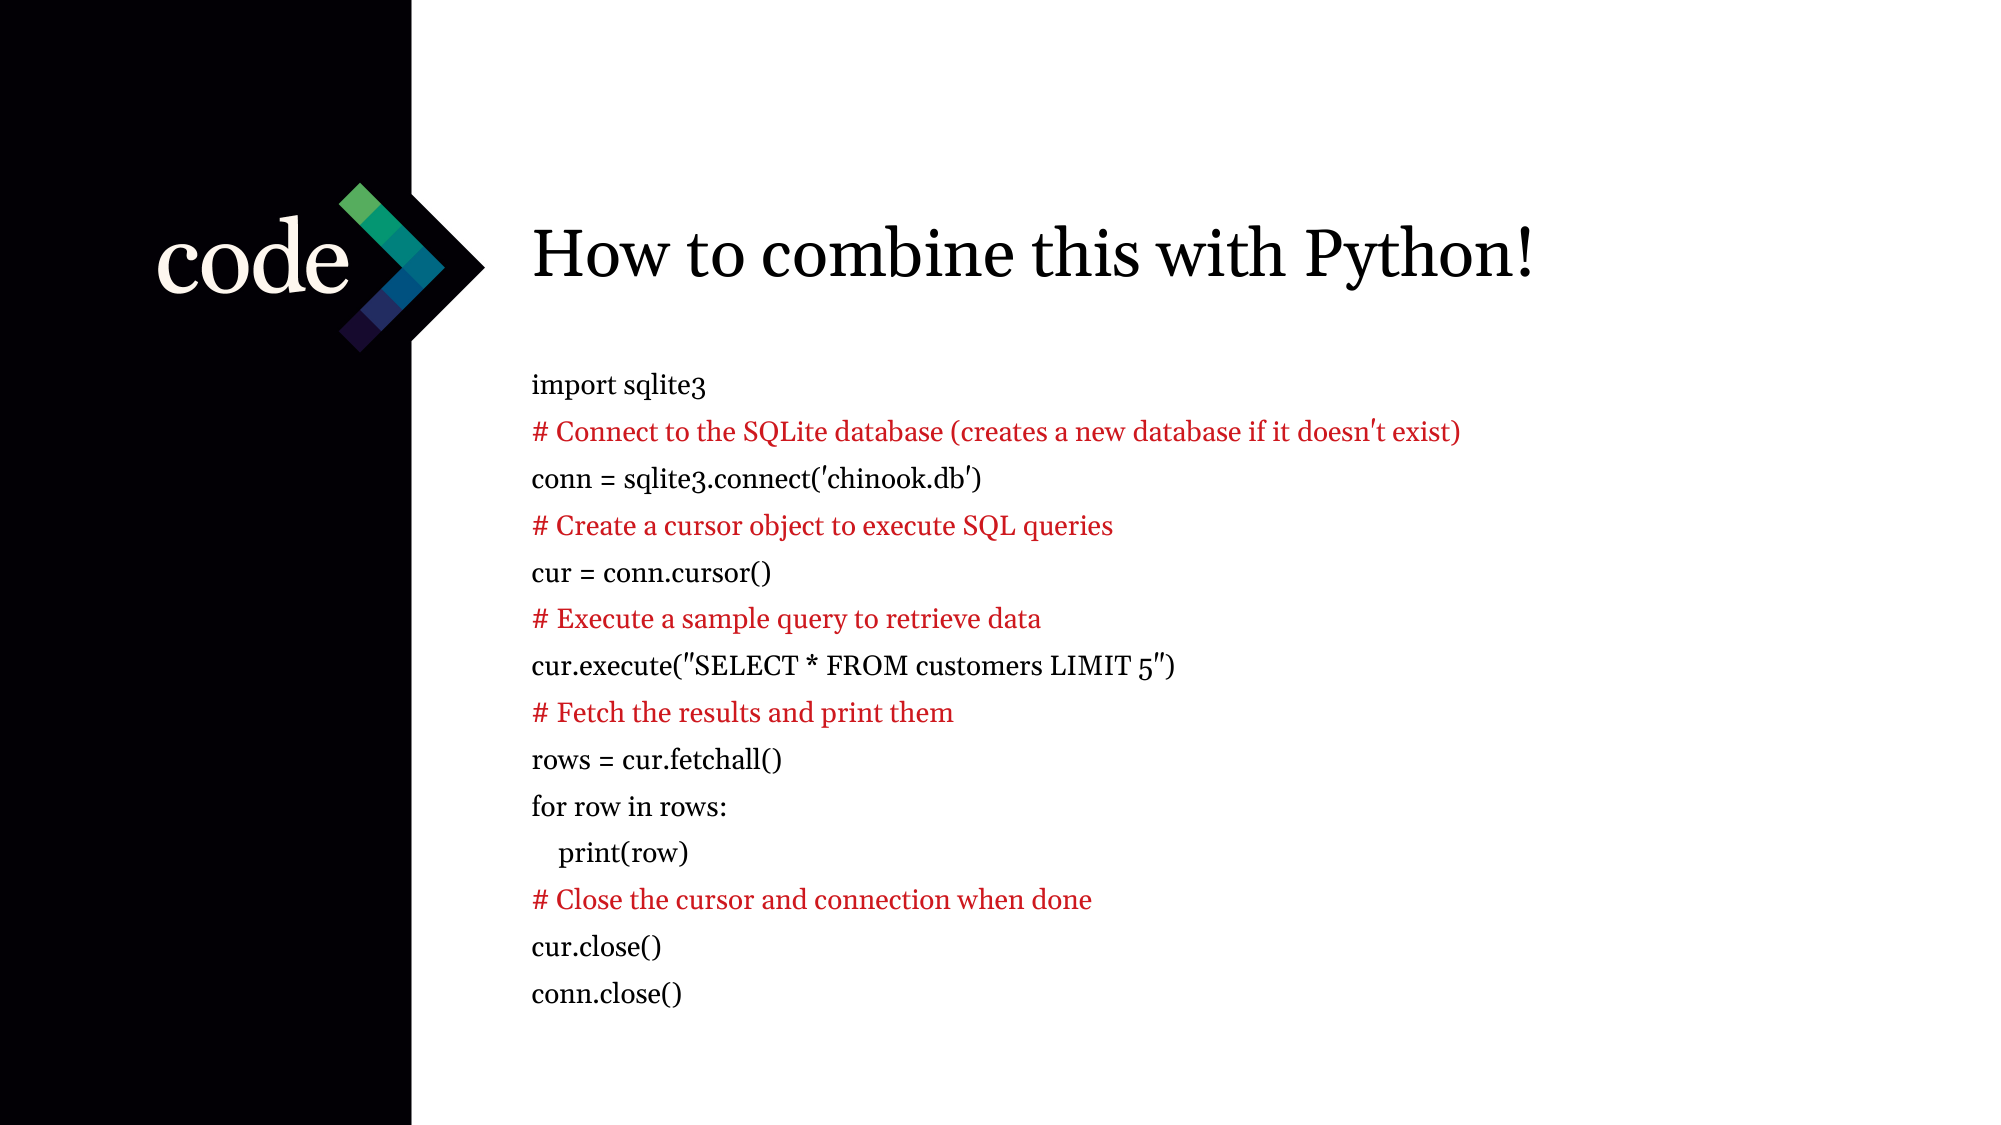

How to combine this with Python!

import sqlite3
# Connect to the SQLite database (creates a new database if it doesn't exist)
conn = sqlite3.connect('chinook.db')
# Create a cursor object to execute SQL queries
cur = conn.cursor()
# Execute a sample query to retrieve data
cur.execute("SELECT * FROM customers LIMIT 5")
# Fetch the results and print them
rows = cur.fetchall()
for row in rows:
    print(row)
# Close the cursor and connection when done
cur.close()
conn.close()